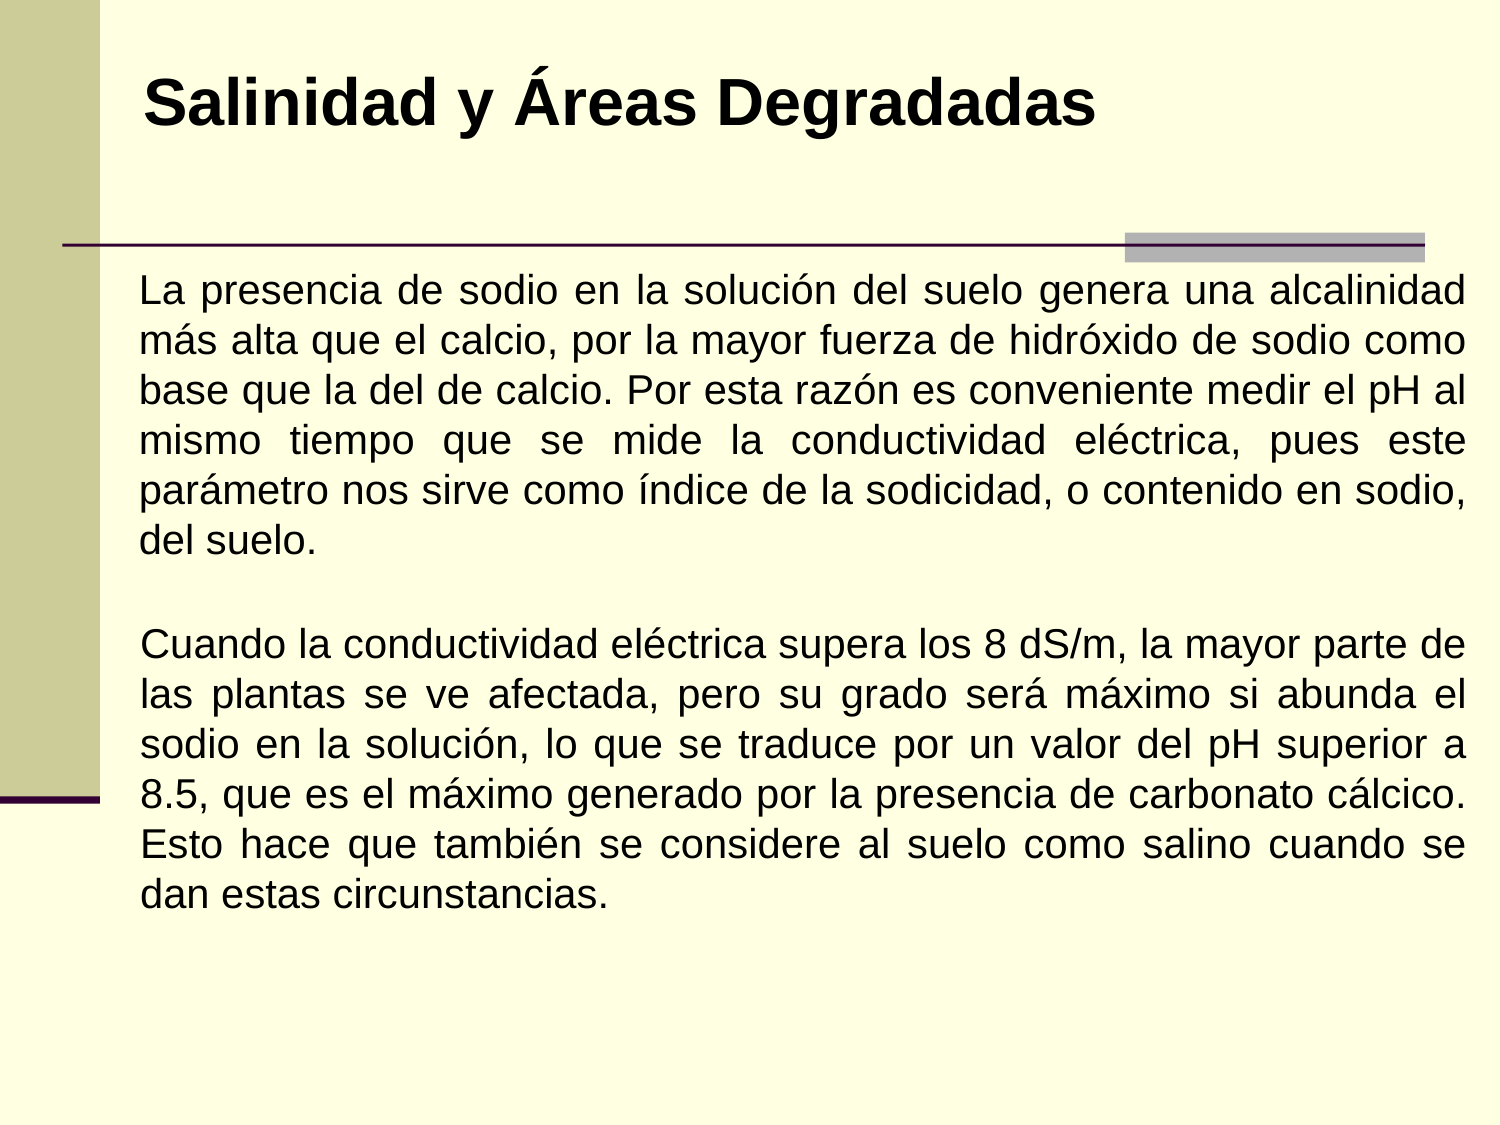

Salinidad y Áreas Degradadas
La presencia de sodio en la solución del suelo genera una alcalinidad más alta que el calcio, por la mayor fuerza de hidróxido de sodio como base que la del de calcio. Por esta razón es conveniente medir el pH al mismo tiempo que se mide la conductividad eléctrica, pues este parámetro nos sirve como índice de la sodicidad, o contenido en sodio, del suelo.
Cuando la conductividad eléctrica supera los 8 dS/m, la mayor parte de las plantas se ve afectada, pero su grado será máximo si abunda el sodio en la solución, lo que se traduce por un valor del pH superior a 8.5, que es el máximo generado por la presencia de carbonato cálcico. Esto hace que también se considere al suelo como salino cuando se dan estas circunstancias.